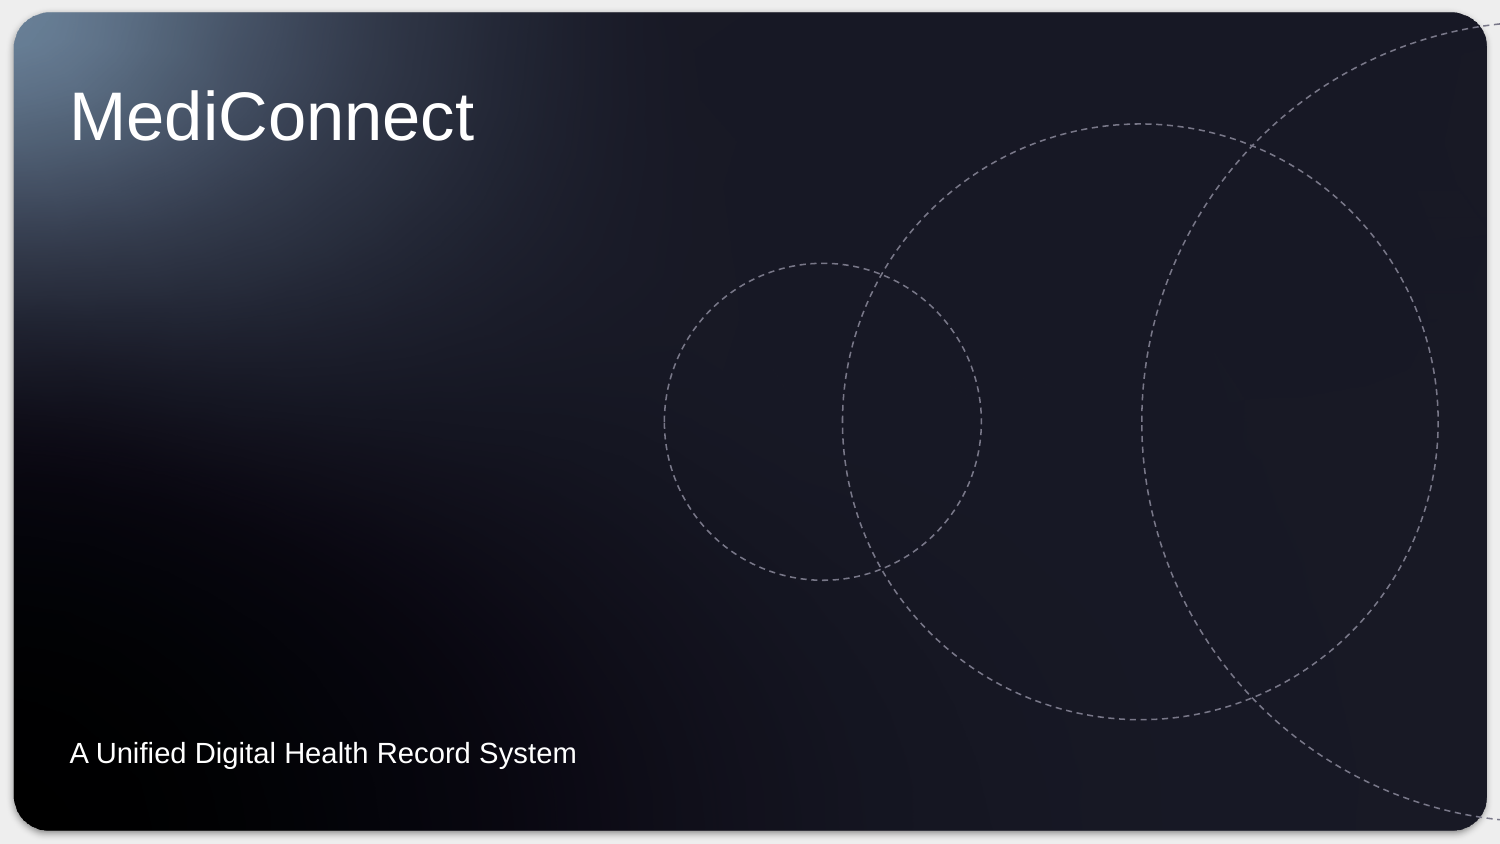

# MediConnect
A Unified Digital Health Record System